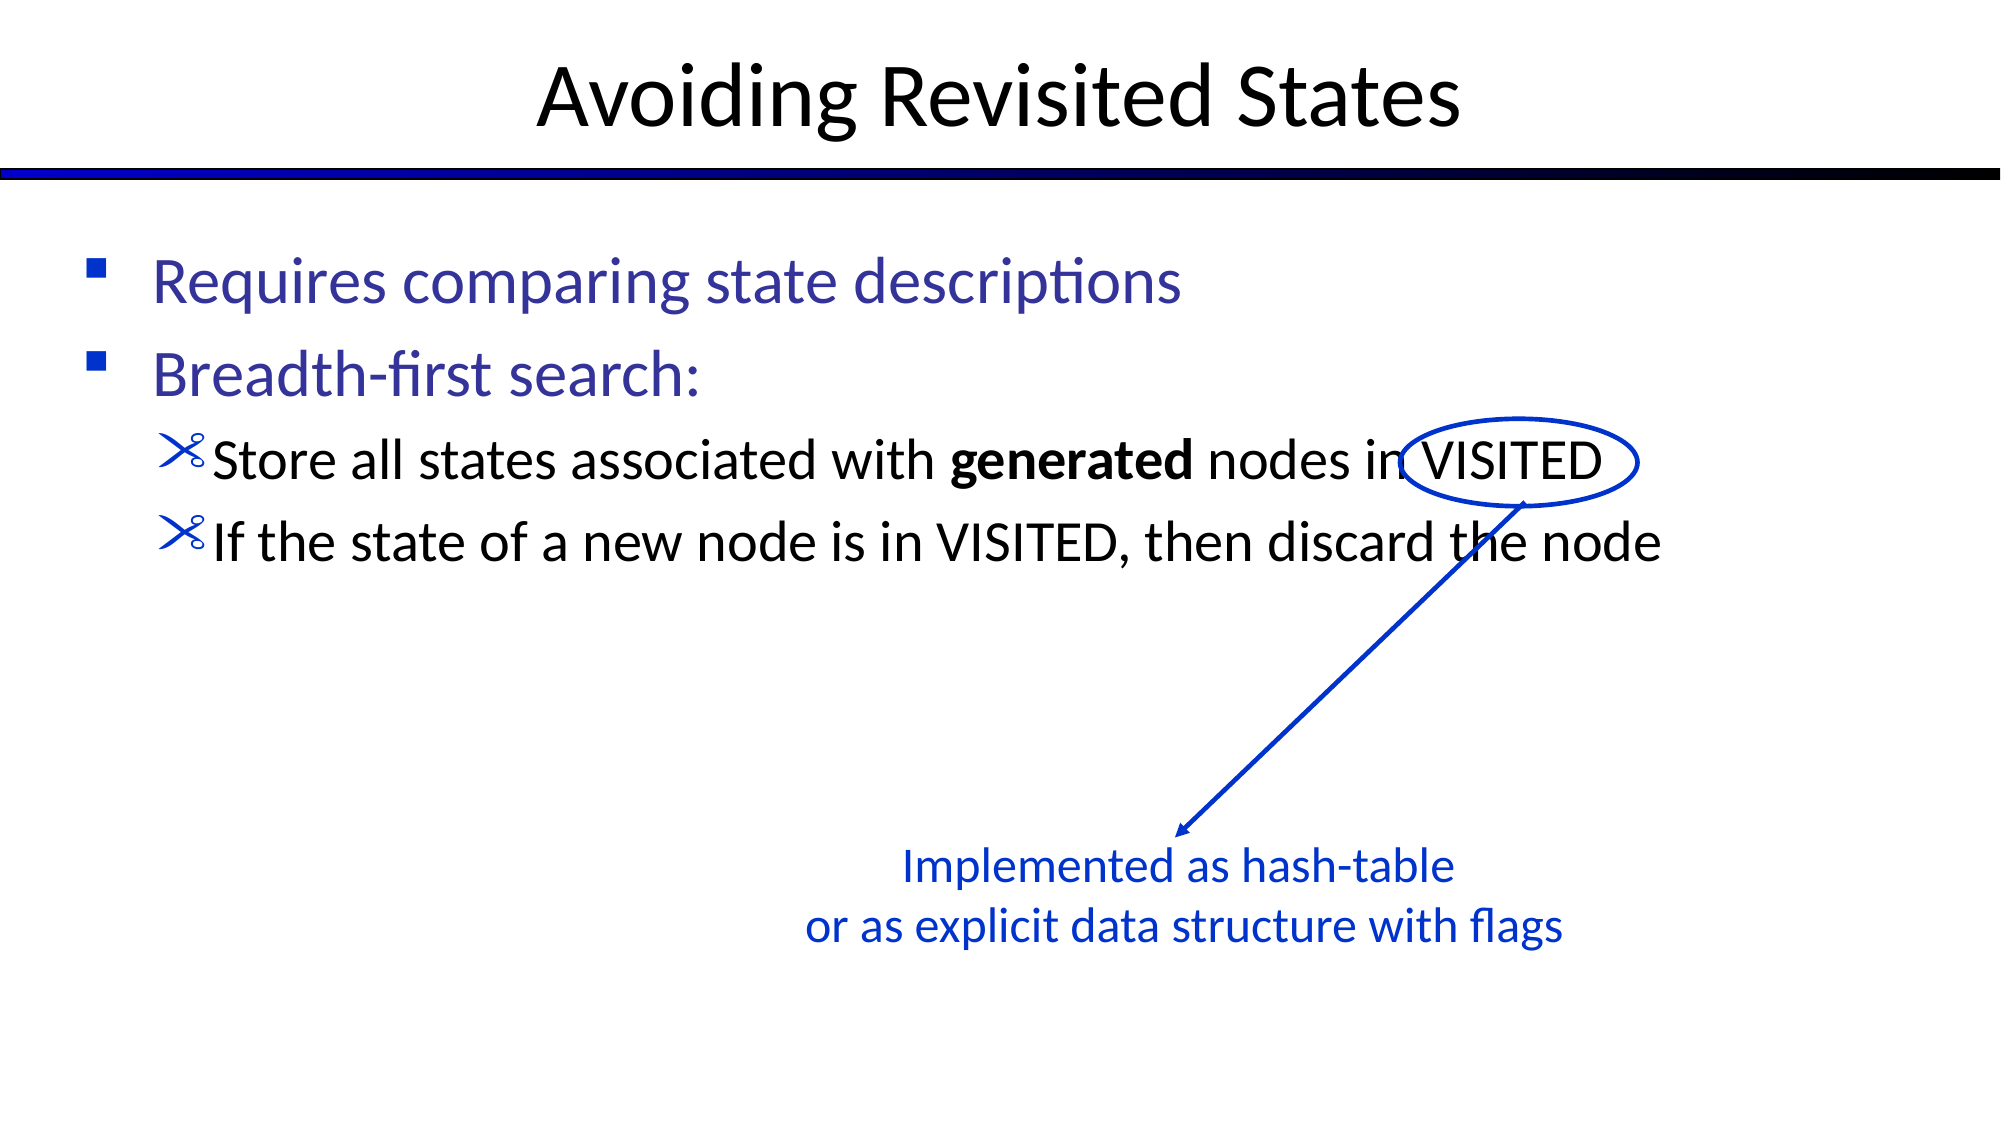

Avoiding Revisited States
 Requires comparing state descriptions
 Breadth-first search:
Store all states associated with generated nodes in VISITED
If the state of a new node is in VISITED, then discard the node

Implemented as hash-table
or as explicit data structure with flags